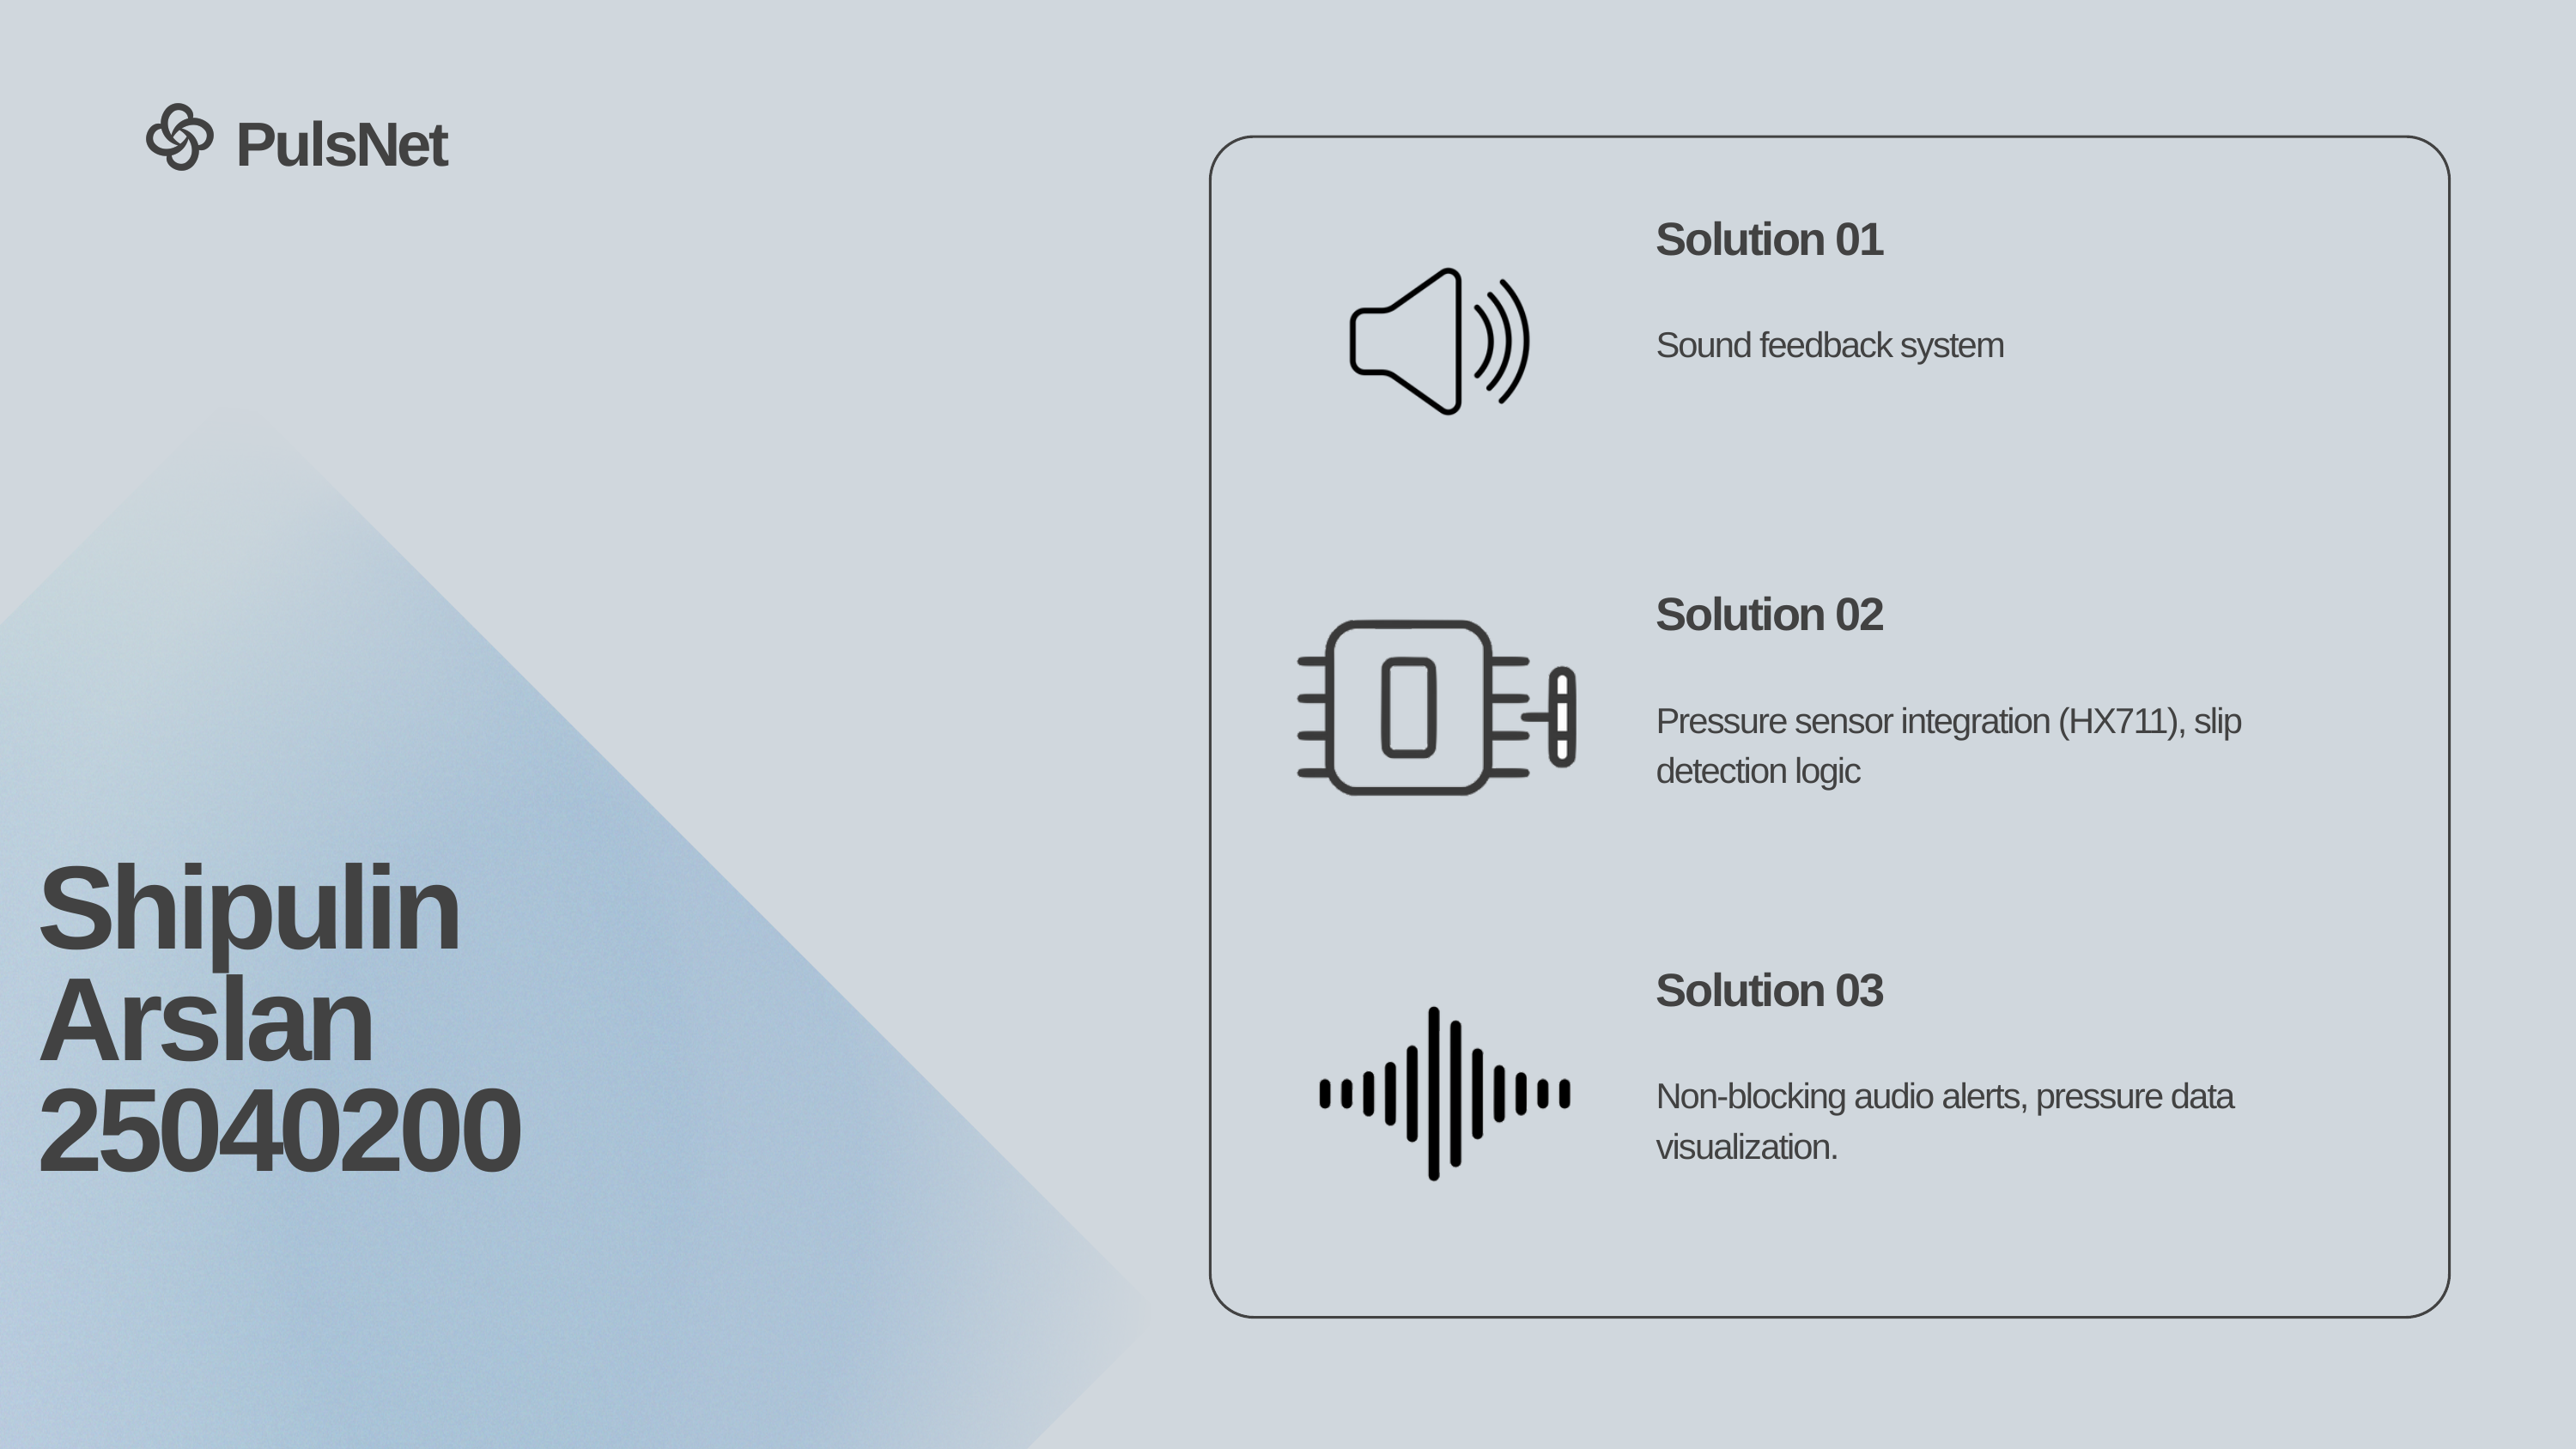

PulsNet

Solution 01

Sound feedback system
Solution 02

Pressure sensor integration (HX711), slip detection logic

Shipulin
Arslan
25040200
Solution 03

Non-blocking audio alerts, pressure data visualization.